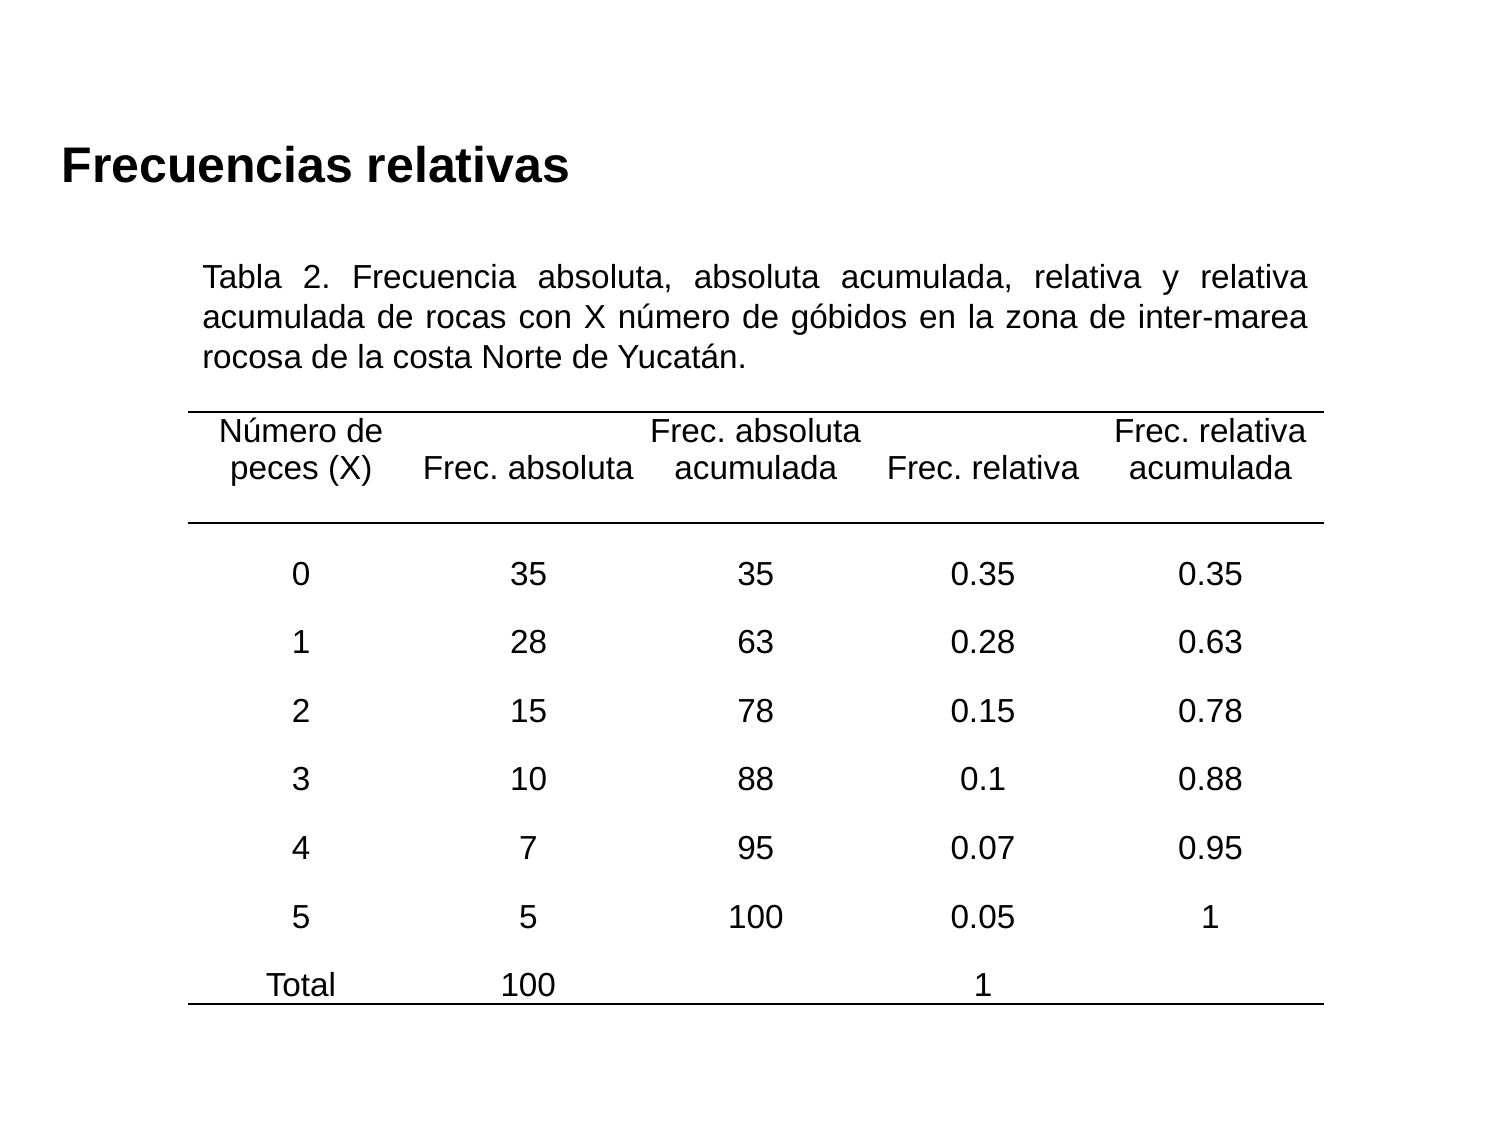

Frecuencias relativas
Tabla 2. Frecuencia absoluta, absoluta acumulada, relativa y relativa acumulada de rocas con X número de góbidos en la zona de inter-marea rocosa de la costa Norte de Yucatán.
| Número de peces (X) | Frec. absoluta | Frec. absoluta acumulada | Frec. relativa | Frec. relativa acumulada |
| --- | --- | --- | --- | --- |
| 0 | 35 | 35 | 0.35 | 0.35 |
| 1 | 28 | 63 | 0.28 | 0.63 |
| 2 | 15 | 78 | 0.15 | 0.78 |
| 3 | 10 | 88 | 0.1 | 0.88 |
| 4 | 7 | 95 | 0.07 | 0.95 |
| 5 | 5 | 100 | 0.05 | 1 |
| Total | 100 |  | 1 |  |